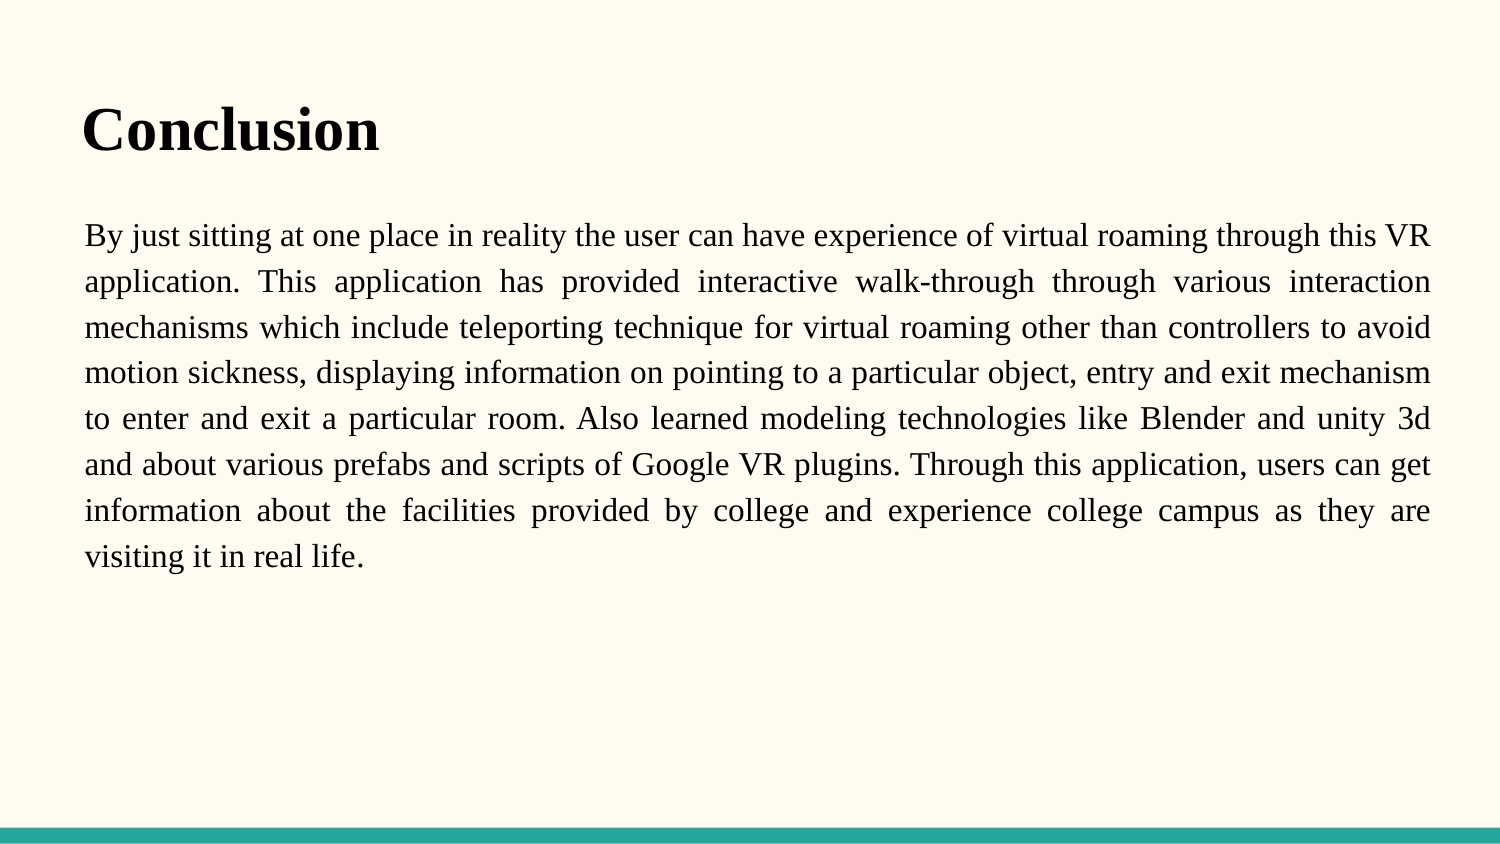

Conclusion
By just sitting at one place in reality the user can have experience of virtual roaming through this VR application. This application has provided interactive walk-through through various interaction mechanisms which include teleporting technique for virtual roaming other than controllers to avoid motion sickness, displaying information on pointing to a particular object, entry and exit mechanism to enter and exit a particular room. Also learned modeling technologies like Blender and unity 3d and about various prefabs and scripts of Google VR plugins. Through this application, users can get information about the facilities provided by college and experience college campus as they are visiting it in real life.